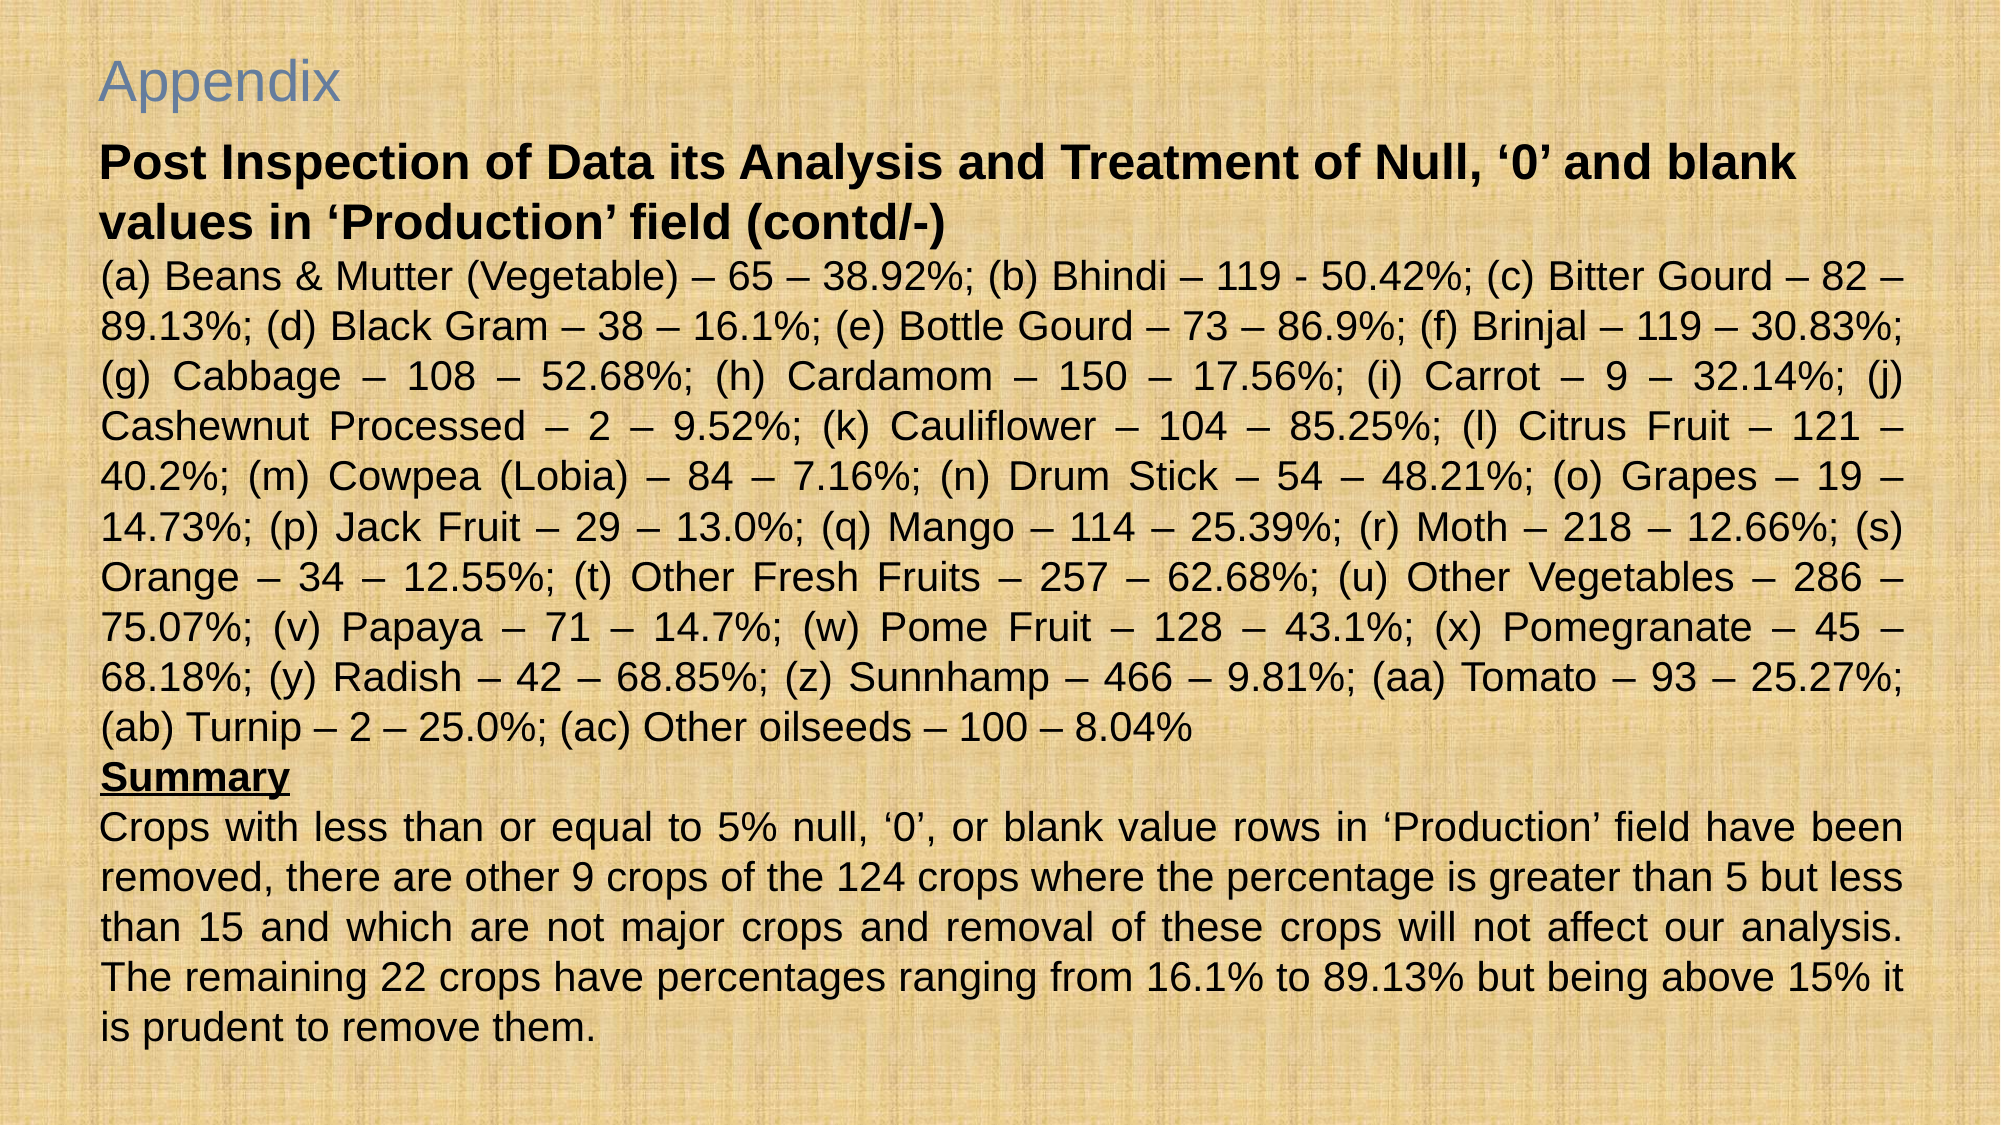

Appendix
Post Inspection of Data its Analysis and Treatment of Null, ‘0’ and blank values in ‘Production’ field (contd/-)
(a) Beans & Mutter (Vegetable) – 65 – 38.92%; (b) Bhindi – 119 - 50.42%; (c) Bitter Gourd – 82 – 89.13%; (d) Black Gram – 38 – 16.1%; (e) Bottle Gourd – 73 – 86.9%; (f) Brinjal – 119 – 30.83%; (g) Cabbage – 108 – 52.68%; (h) Cardamom – 150 – 17.56%; (i) Carrot – 9 – 32.14%; (j) Cashewnut Processed – 2 – 9.52%; (k) Cauliflower – 104 – 85.25%; (l) Citrus Fruit – 121 – 40.2%; (m) Cowpea (Lobia) – 84 – 7.16%; (n) Drum Stick – 54 – 48.21%; (o) Grapes – 19 – 14.73%; (p) Jack Fruit – 29 – 13.0%; (q) Mango – 114 – 25.39%; (r) Moth – 218 – 12.66%; (s) Orange – 34 – 12.55%; (t) Other Fresh Fruits – 257 – 62.68%; (u) Other Vegetables – 286 – 75.07%; (v) Papaya – 71 – 14.7%; (w) Pome Fruit – 128 – 43.1%; (x) Pomegranate – 45 – 68.18%; (y) Radish – 42 – 68.85%; (z) Sunnhamp – 466 – 9.81%; (aa) Tomato – 93 – 25.27%; (ab) Turnip – 2 – 25.0%; (ac) Other oilseeds – 100 – 8.04%
Summary
Crops with less than or equal to 5% null, ‘0’, or blank value rows in ‘Production’ field have been removed, there are other 9 crops of the 124 crops where the percentage is greater than 5 but less than 15 and which are not major crops and removal of these crops will not affect our analysis. The remaining 22 crops have percentages ranging from 16.1% to 89.13% but being above 15% it is prudent to remove them.